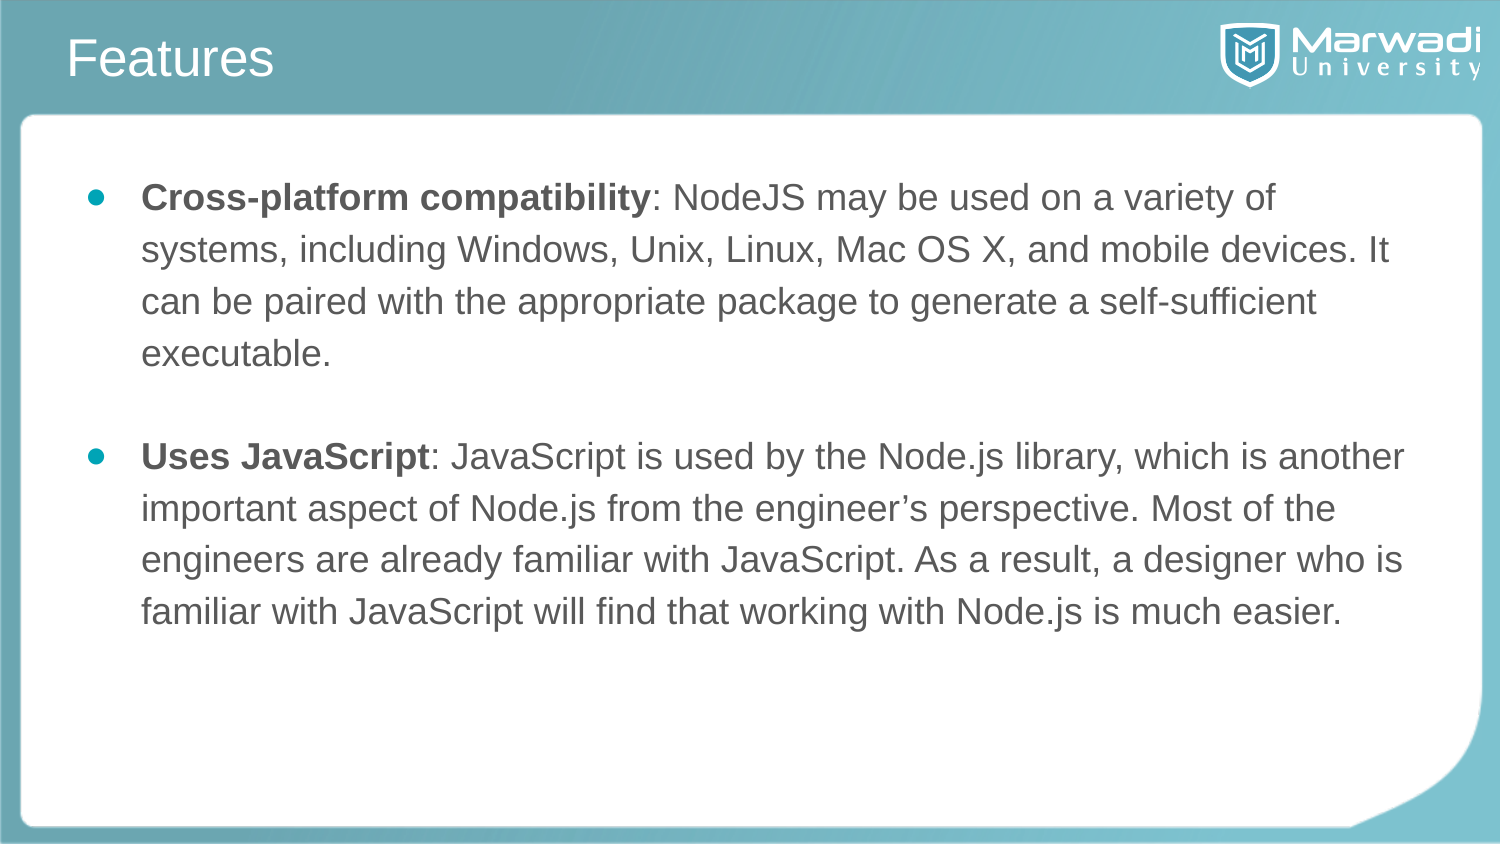

# Features
Cross-platform compatibility: NodeJS may be used on a variety of systems, including Windows, Unix, Linux, Mac OS X, and mobile devices. It can be paired with the appropriate package to generate a self-sufficient executable.

Uses JavaScript: JavaScript is used by the Node.js library, which is another important aspect of Node.js from the engineer’s perspective. Most of the engineers are already familiar with JavaScript. As a result, a designer who is familiar with JavaScript will find that working with Node.js is much easier.